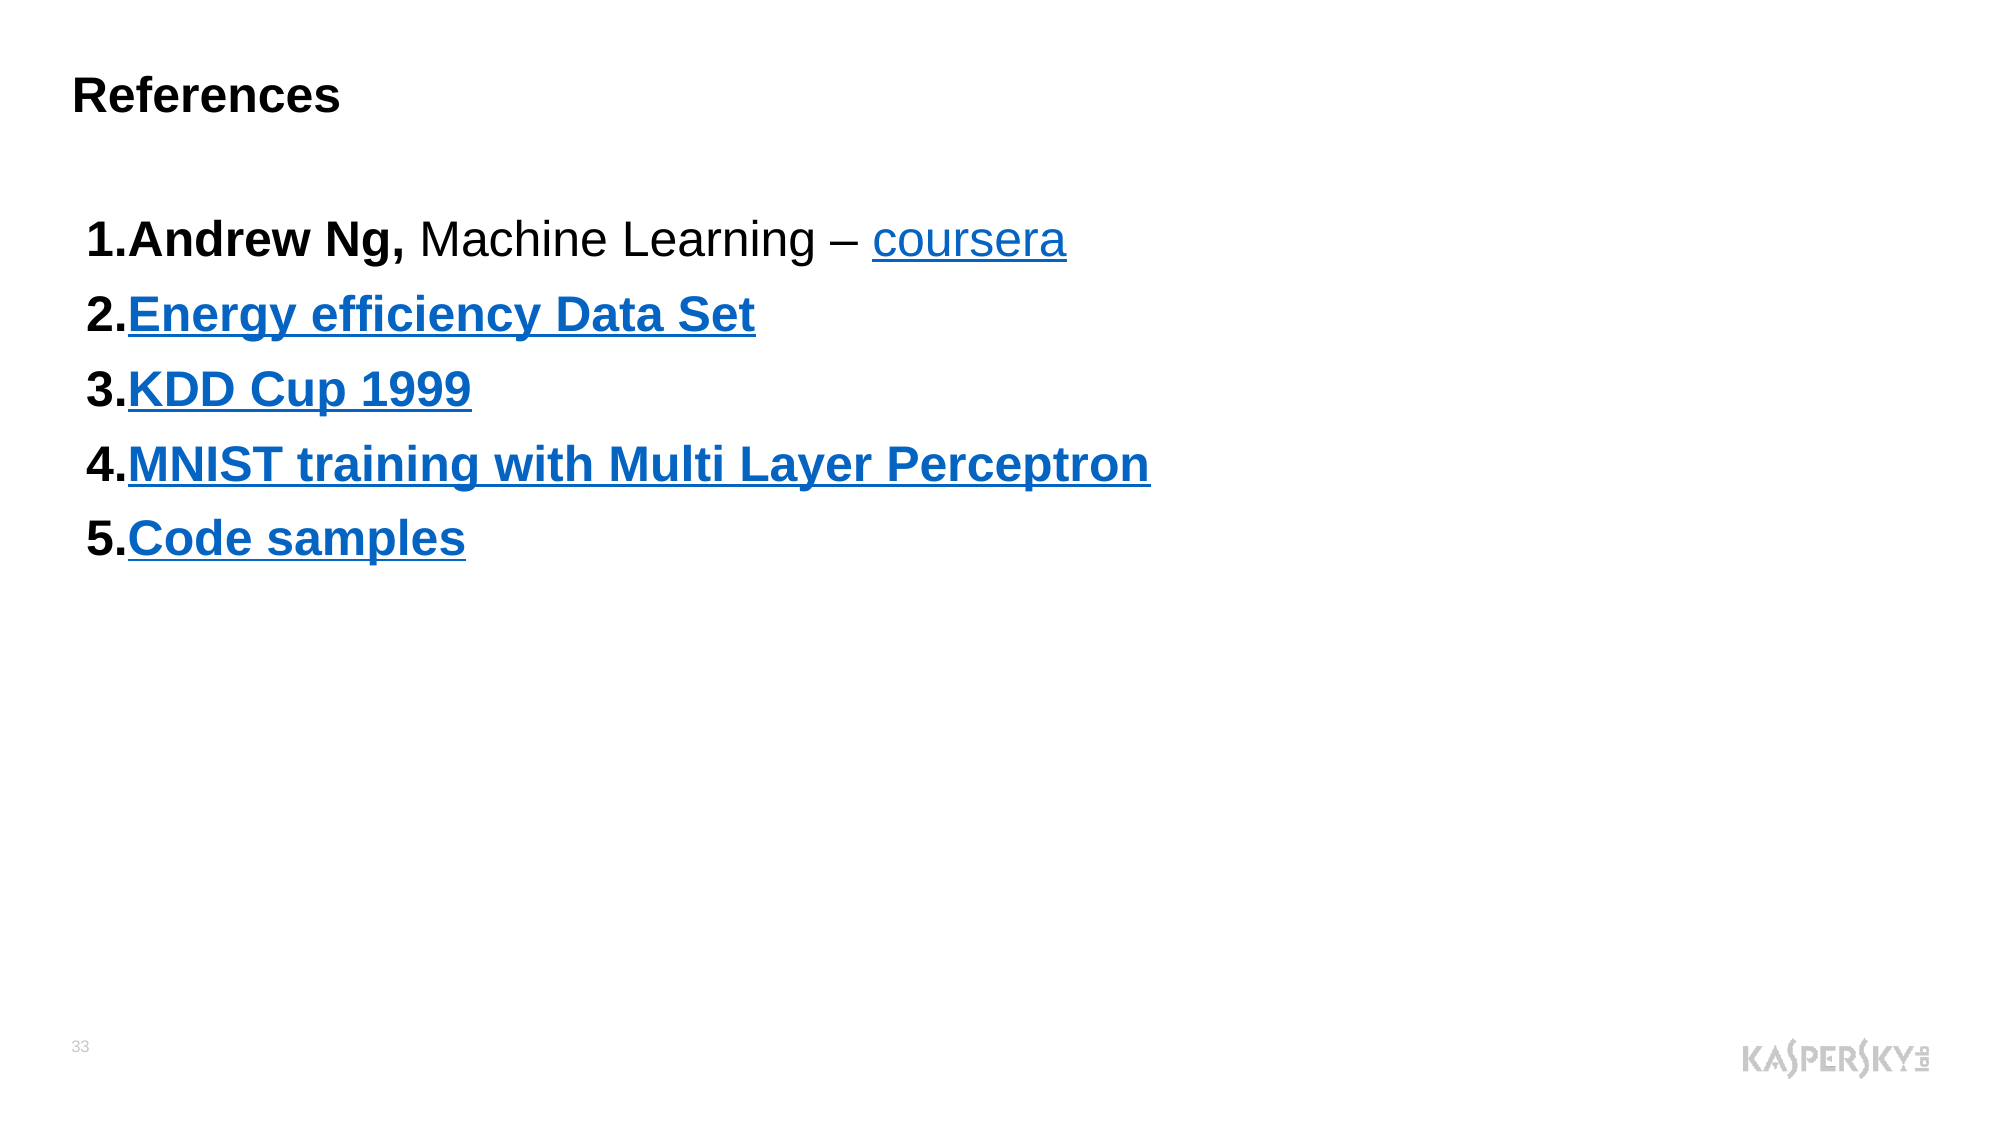

# References
Andrew Ng, Machine Learning – coursera
Energy efficiency Data Set
KDD Cup 1999
MNIST training with Multi Layer Perceptron
Code samples
33